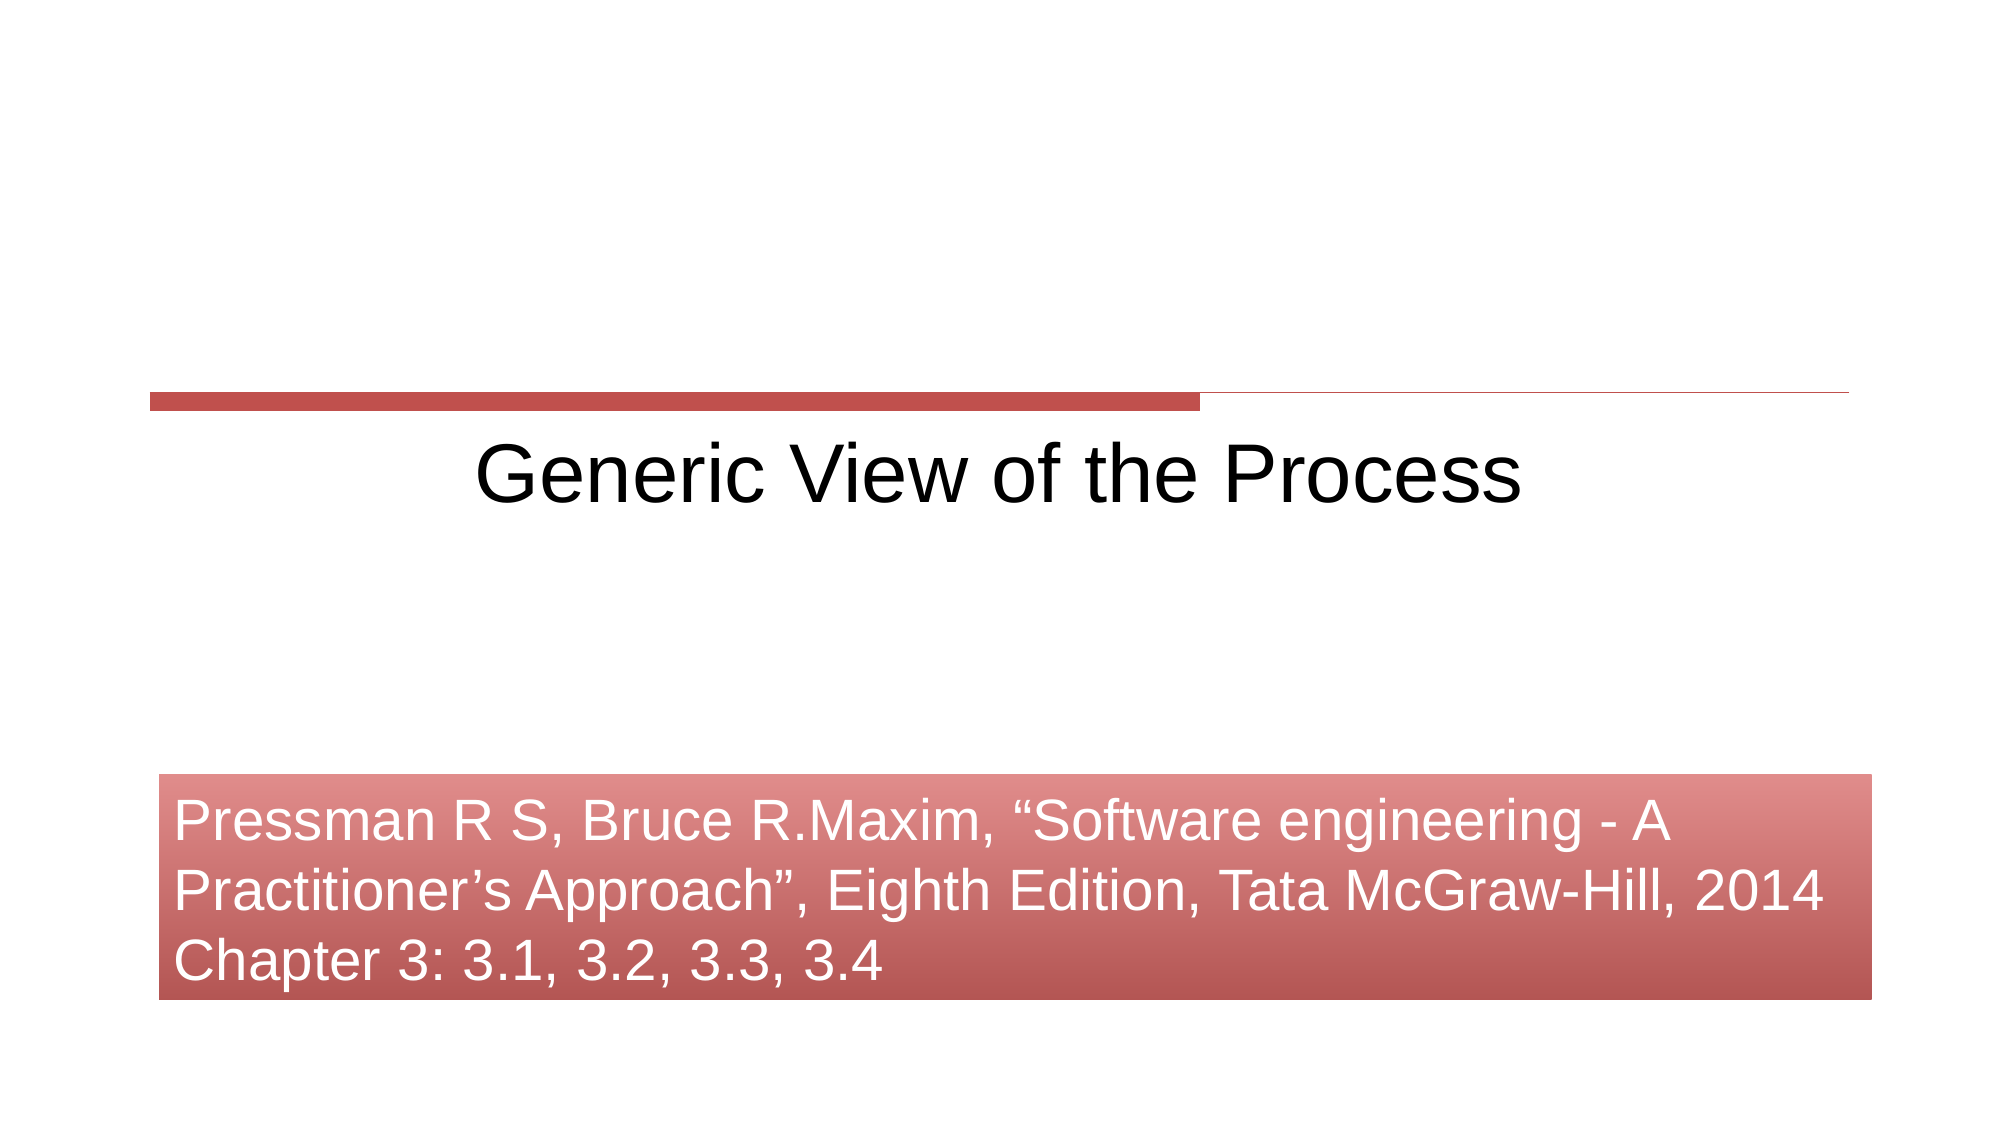

# Generic View of the Process
Pressman R S, Bruce R.Maxim, “Software engineering - A Practitioner’s Approach”, Eighth Edition, Tata McGraw-Hill, 2014
Chapter 3: 3.1, 3.2, 3.3, 3.4